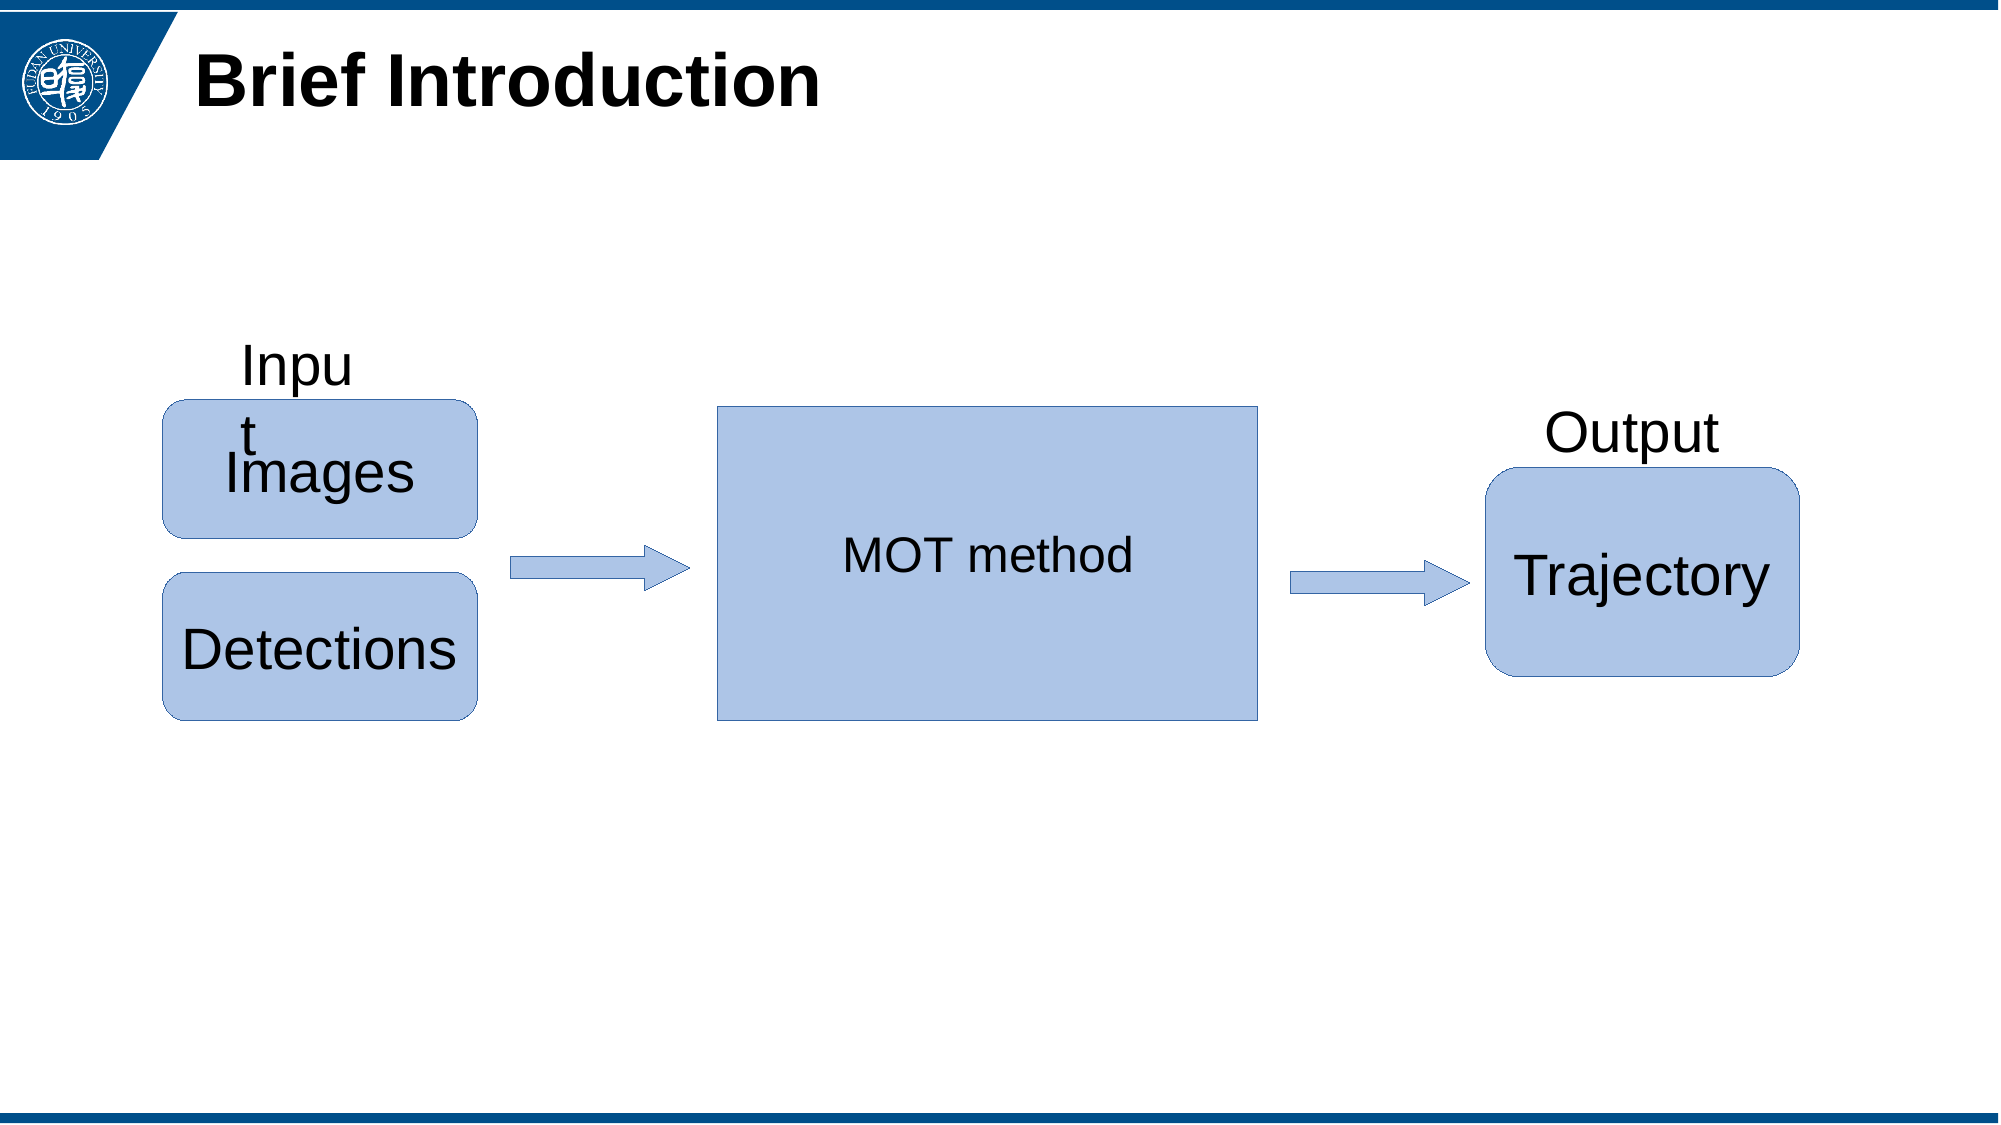

Brief Introduction
Input
Output
Images

Trajectory
MOT method

Detections